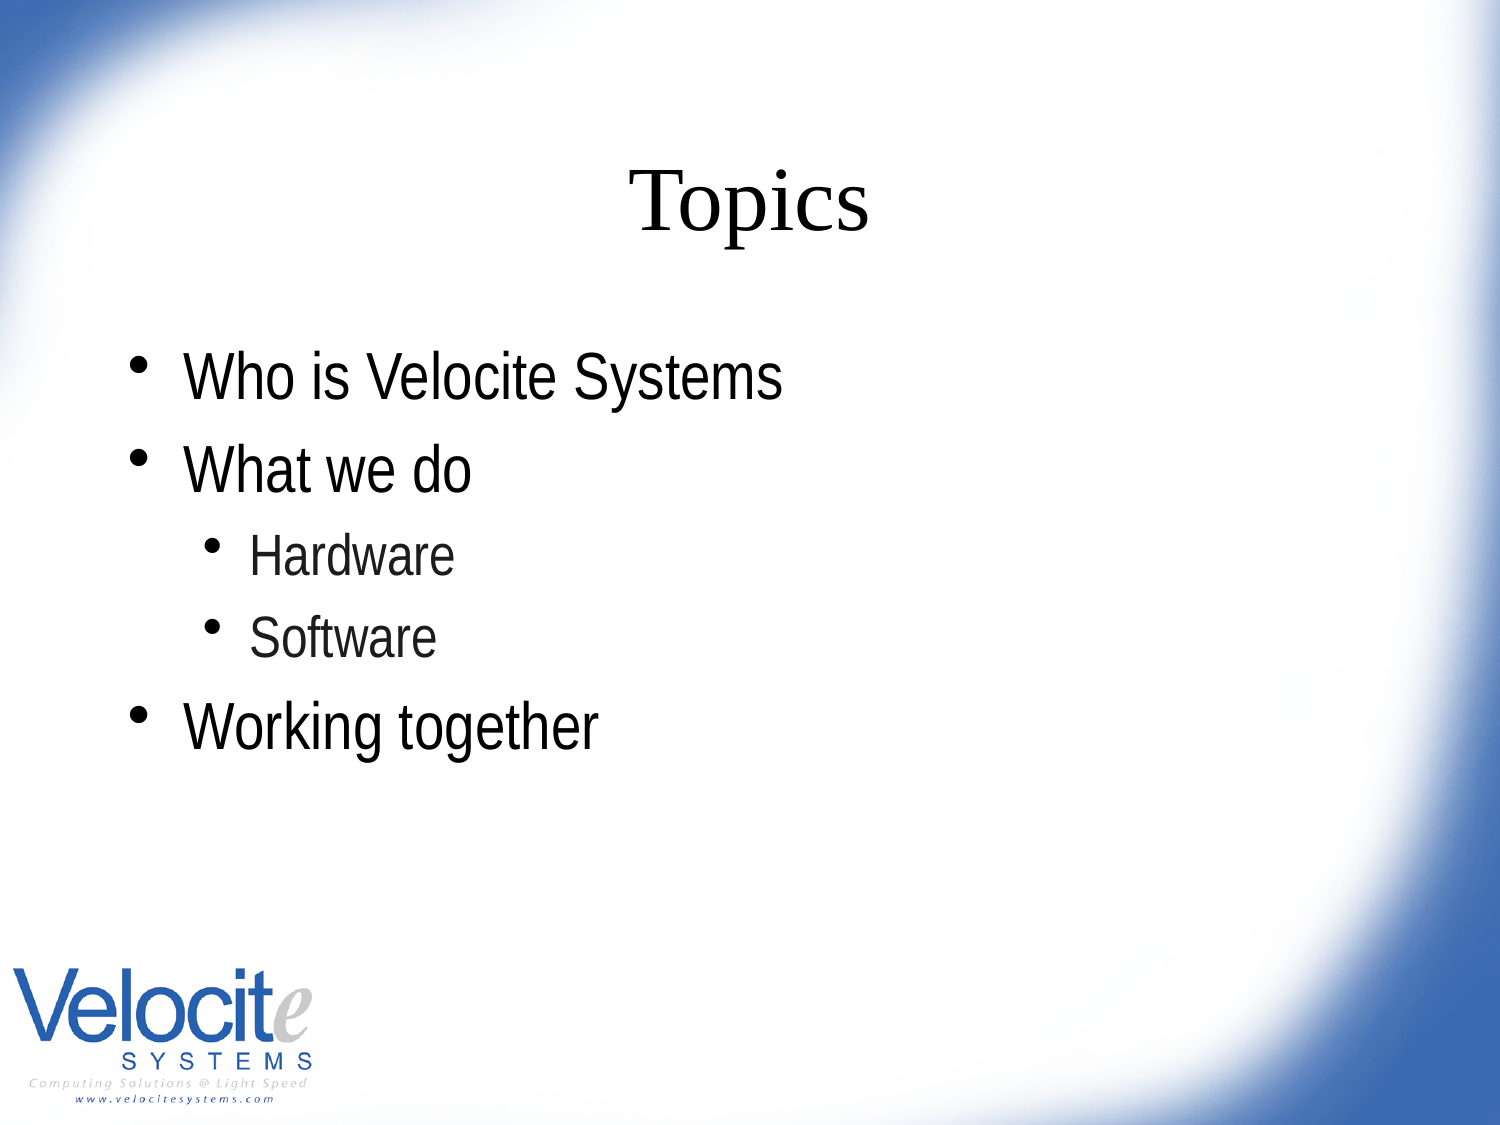

Topics
Who is Velocite Systems
What we do
Hardware
Software
Working together